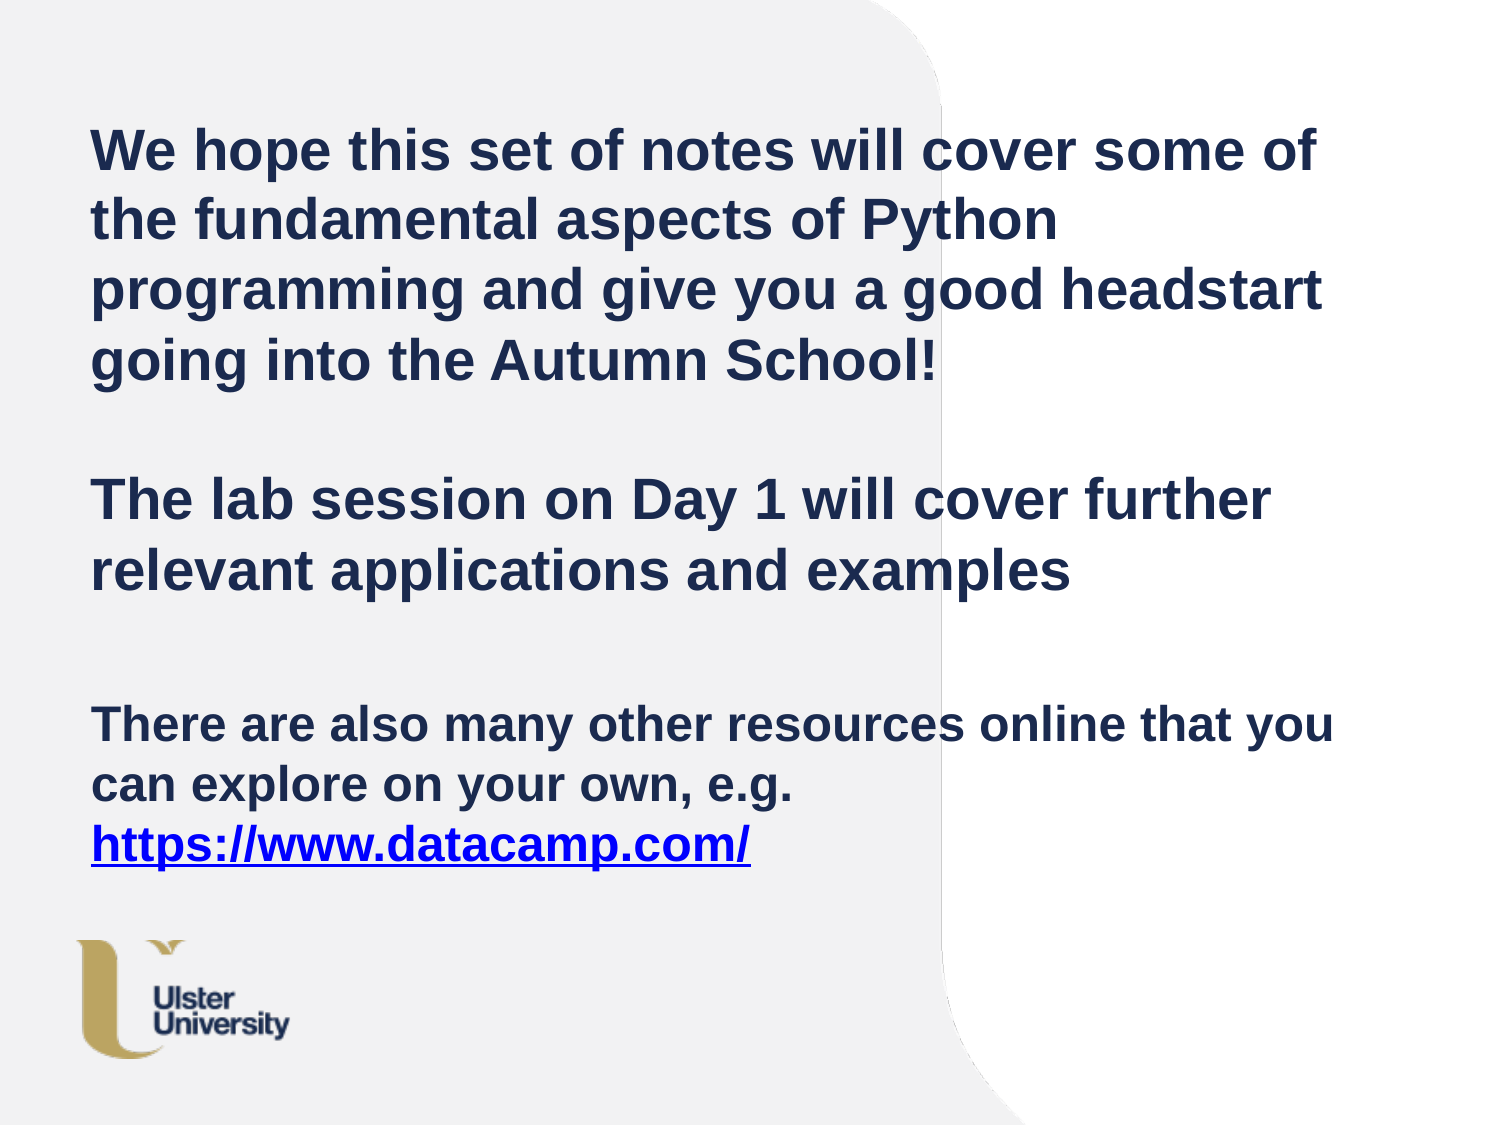

# We hope this set of notes will cover some of the fundamental aspects of Python programming and give you a good headstart going into the Autumn School! The lab session on Day 1 will cover further relevant applications and examples There are also many other resources online that you can explore on your own, e.g. https://www.datacamp.com/